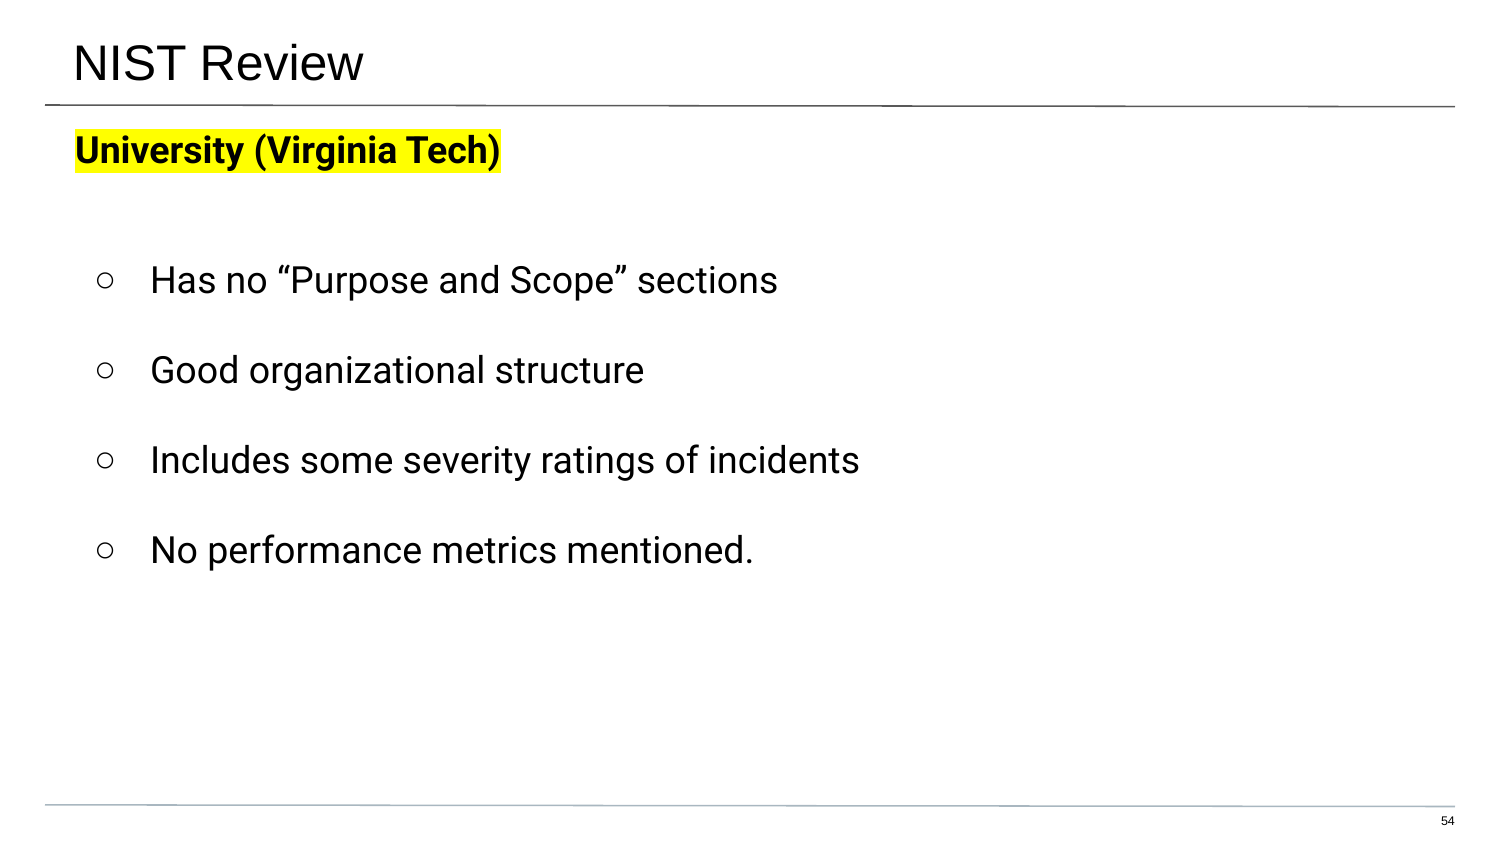

# NIST Review
University (Virginia Tech)
Has no “Purpose and Scope” sections
Good organizational structure
Includes some severity ratings of incidents
No performance metrics mentioned.

54